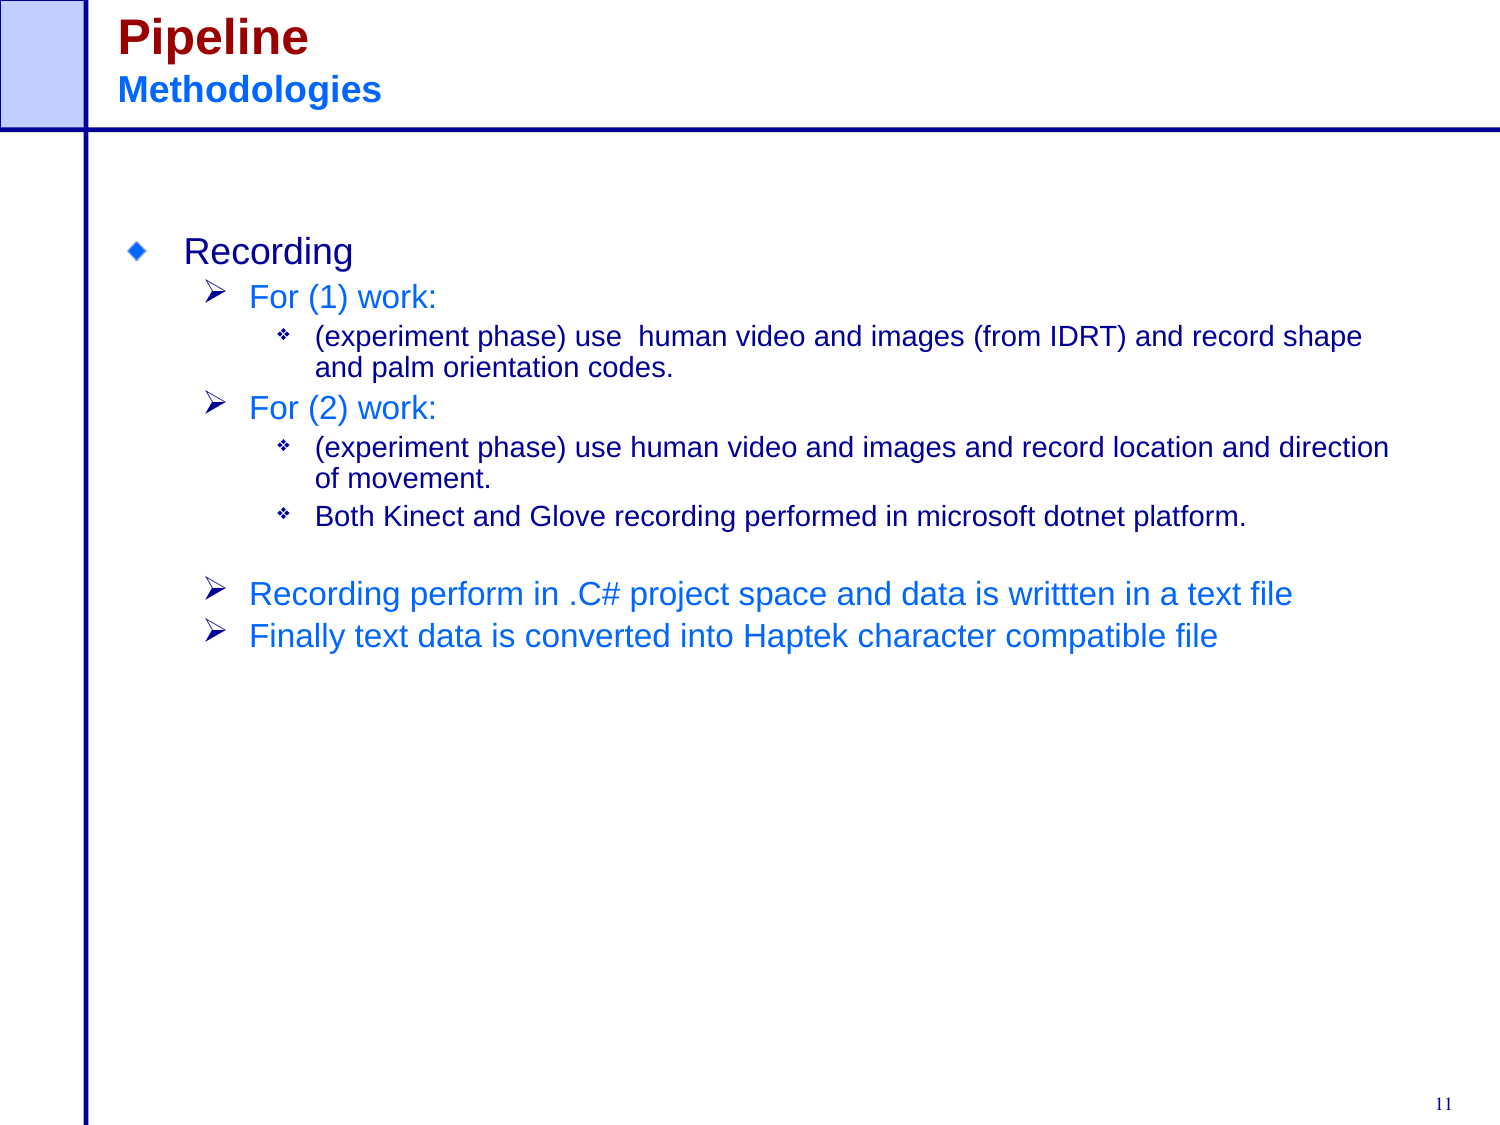

# Pipeline Methodologies
Recording
For (1) work:
(experiment phase) use  human video and images (from IDRT) and record shape and palm orientation codes.
For (2) work:
(experiment phase) use human video and images and record location and direction of movement.
Both Kinect and Glove recording performed in microsoft dotnet platform.

Recording perform in .C# project space and data is writtten in a text file
Finally text data is converted into Haptek character compatible file